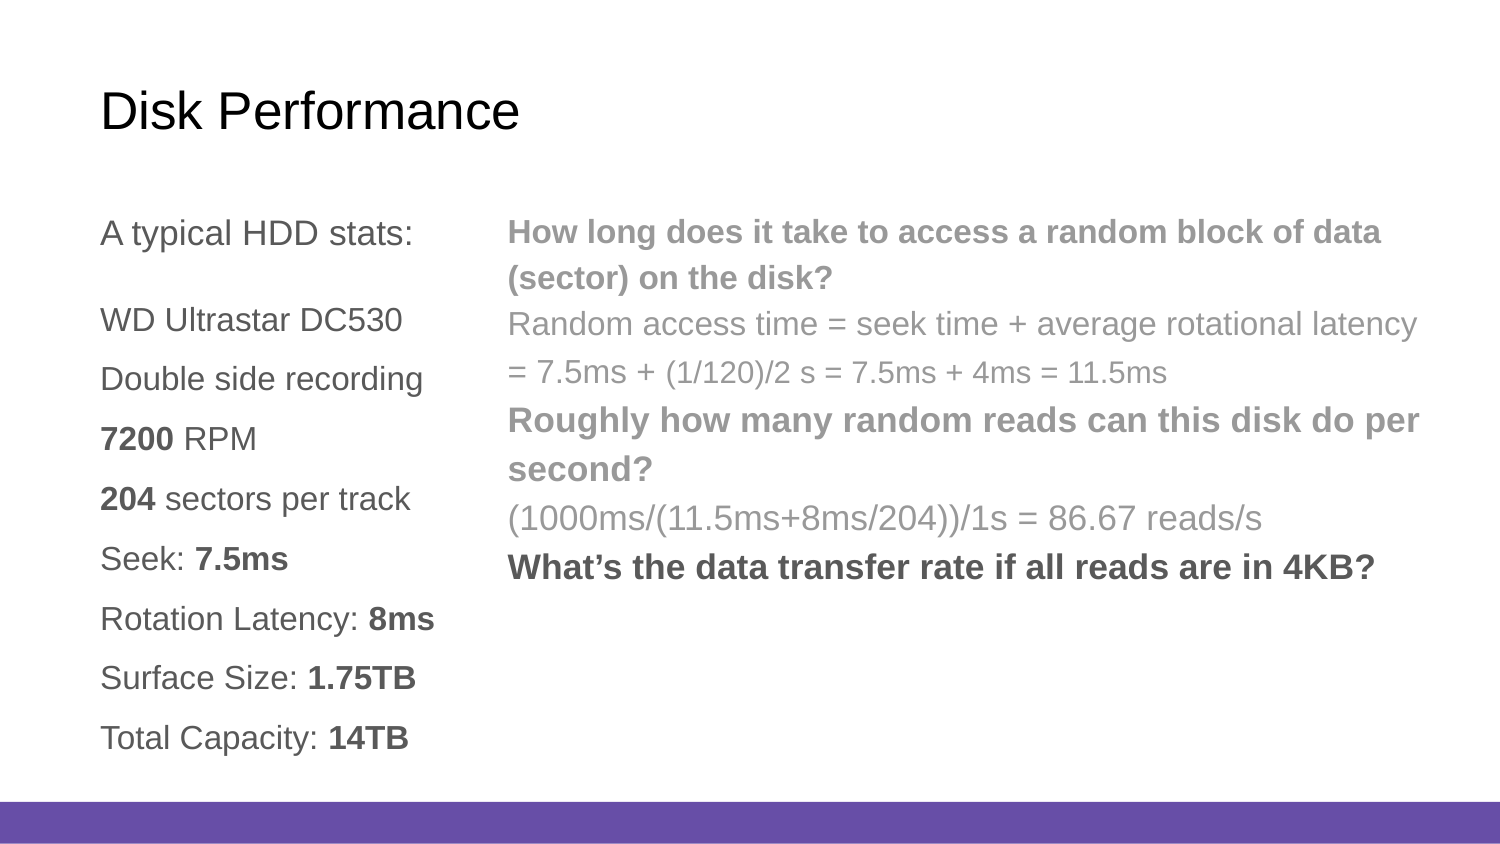

# Disk Performance
A typical HDD stats:
WD Ultrastar DC530
Double side recording
7200 RPM
204 sectors per track
Seek: 7.5ms
Rotation Latency: 8ms
Surface Size: 1.75TB
Total Capacity: 14TB

How long does it take to access a random block of data (sector) on the disk?
Random access time = seek time + average rotational latency
= 7.5ms + (1/120)/2 s = 7.5ms + 4ms = 11.5ms
Roughly how many random reads can this disk do per second?
(1000ms/(11.5ms+8ms/204))/1s = 86.67 reads/s
What’s the data transfer rate if all reads are in 4KB?